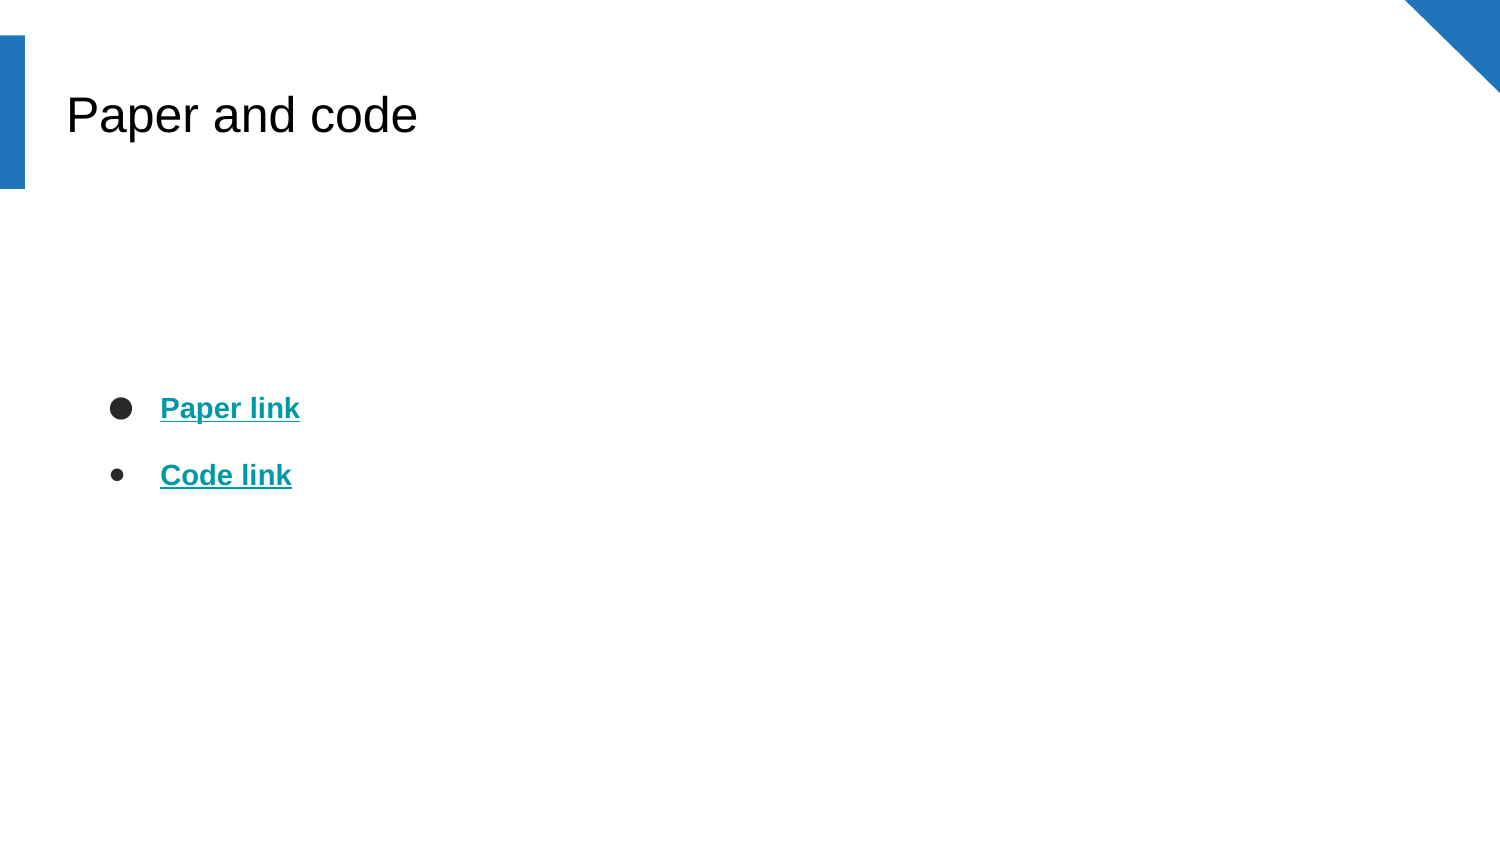

# Paper and code

Paper link
Code link